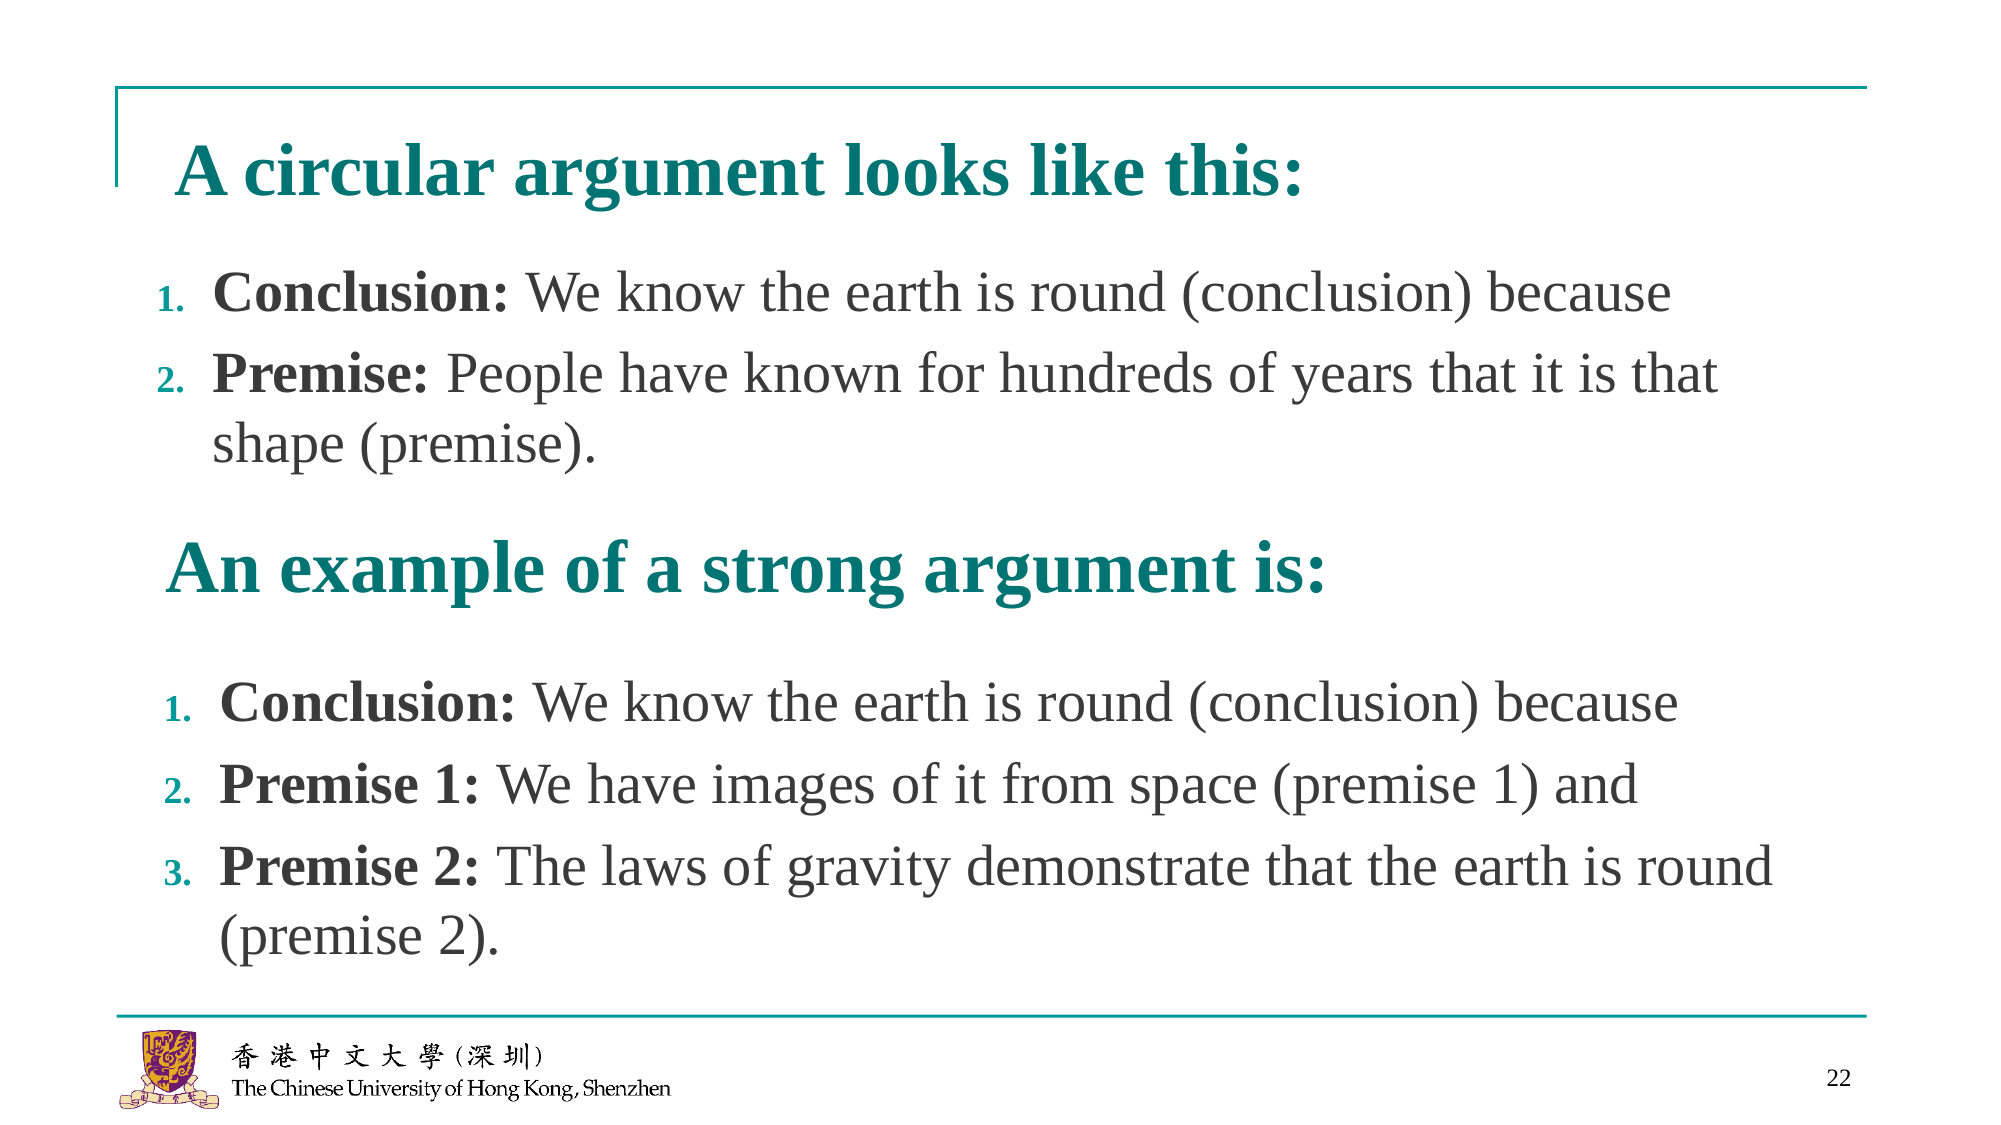

A circular argument looks like this:
Conclusion: We know the earth is round (conclusion) because
Premise: People have known for hundreds of years that it is that shape (premise).
# An example of a strong argument is:
Conclusion: We know the earth is round (conclusion) because
Premise 1: We have images of it from space (premise 1) and
Premise 2: The laws of gravity demonstrate that the earth is round (premise 2).

22